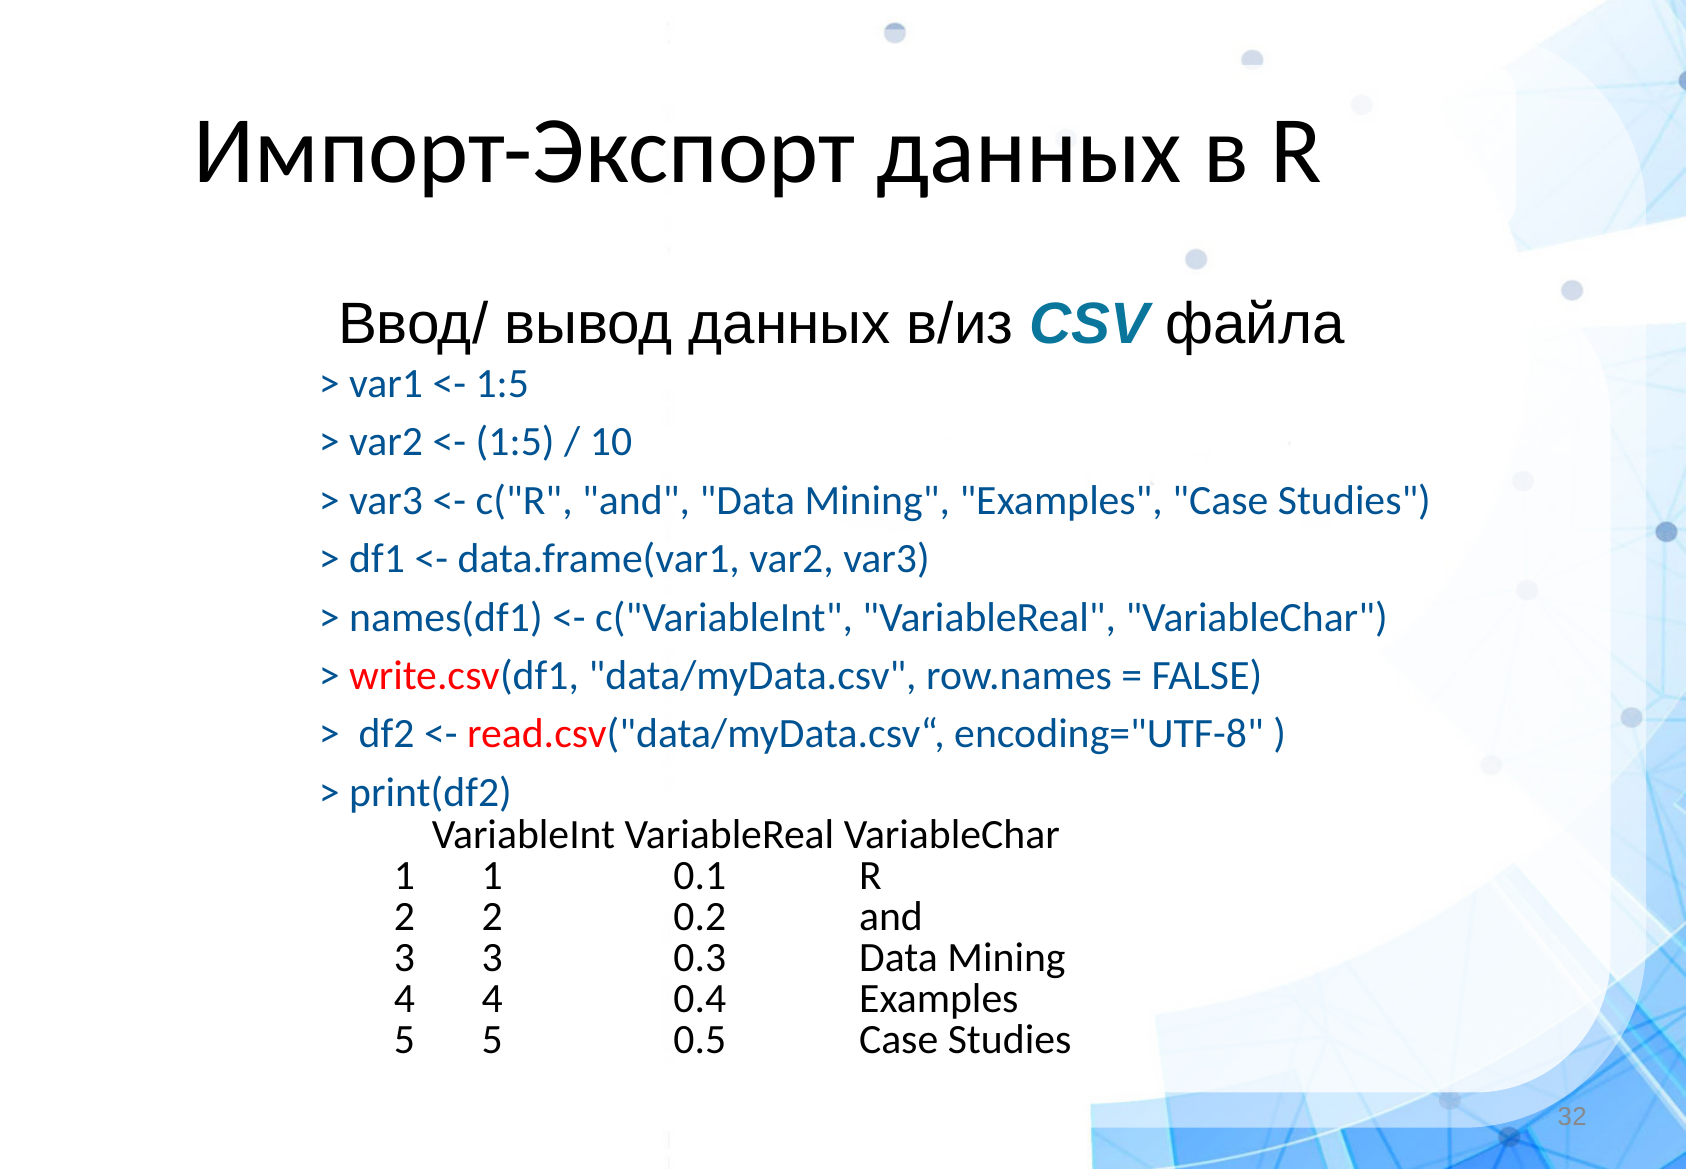

Импорт-Экспорт данных в R

Ввод/ вывод данных в/из CSV файла

> var1 <- 1:5
> var2 <- (1:5) / 10
> var3 <- c("R", "and", "Data Mining", "Examples", "Case Studies")
> df1 <- data.frame(var1, var2, var3)
> names(df1) <- c("VariableInt", "VariableReal", "VariableChar")
> write.csv(df1, "data/myData.csv", row.names = FALSE)
>  df2 <- read.csv("data/myData.csv“, encoding="UTF-8" )
> print(df2)
    VariableInt VariableReal VariableChar
1       1                  0.1              R
2       2                  0.2              and
3       3                  0.3              Data Mining
4       4                  0.4              Examples
5       5                  0.5              Case Studies
32